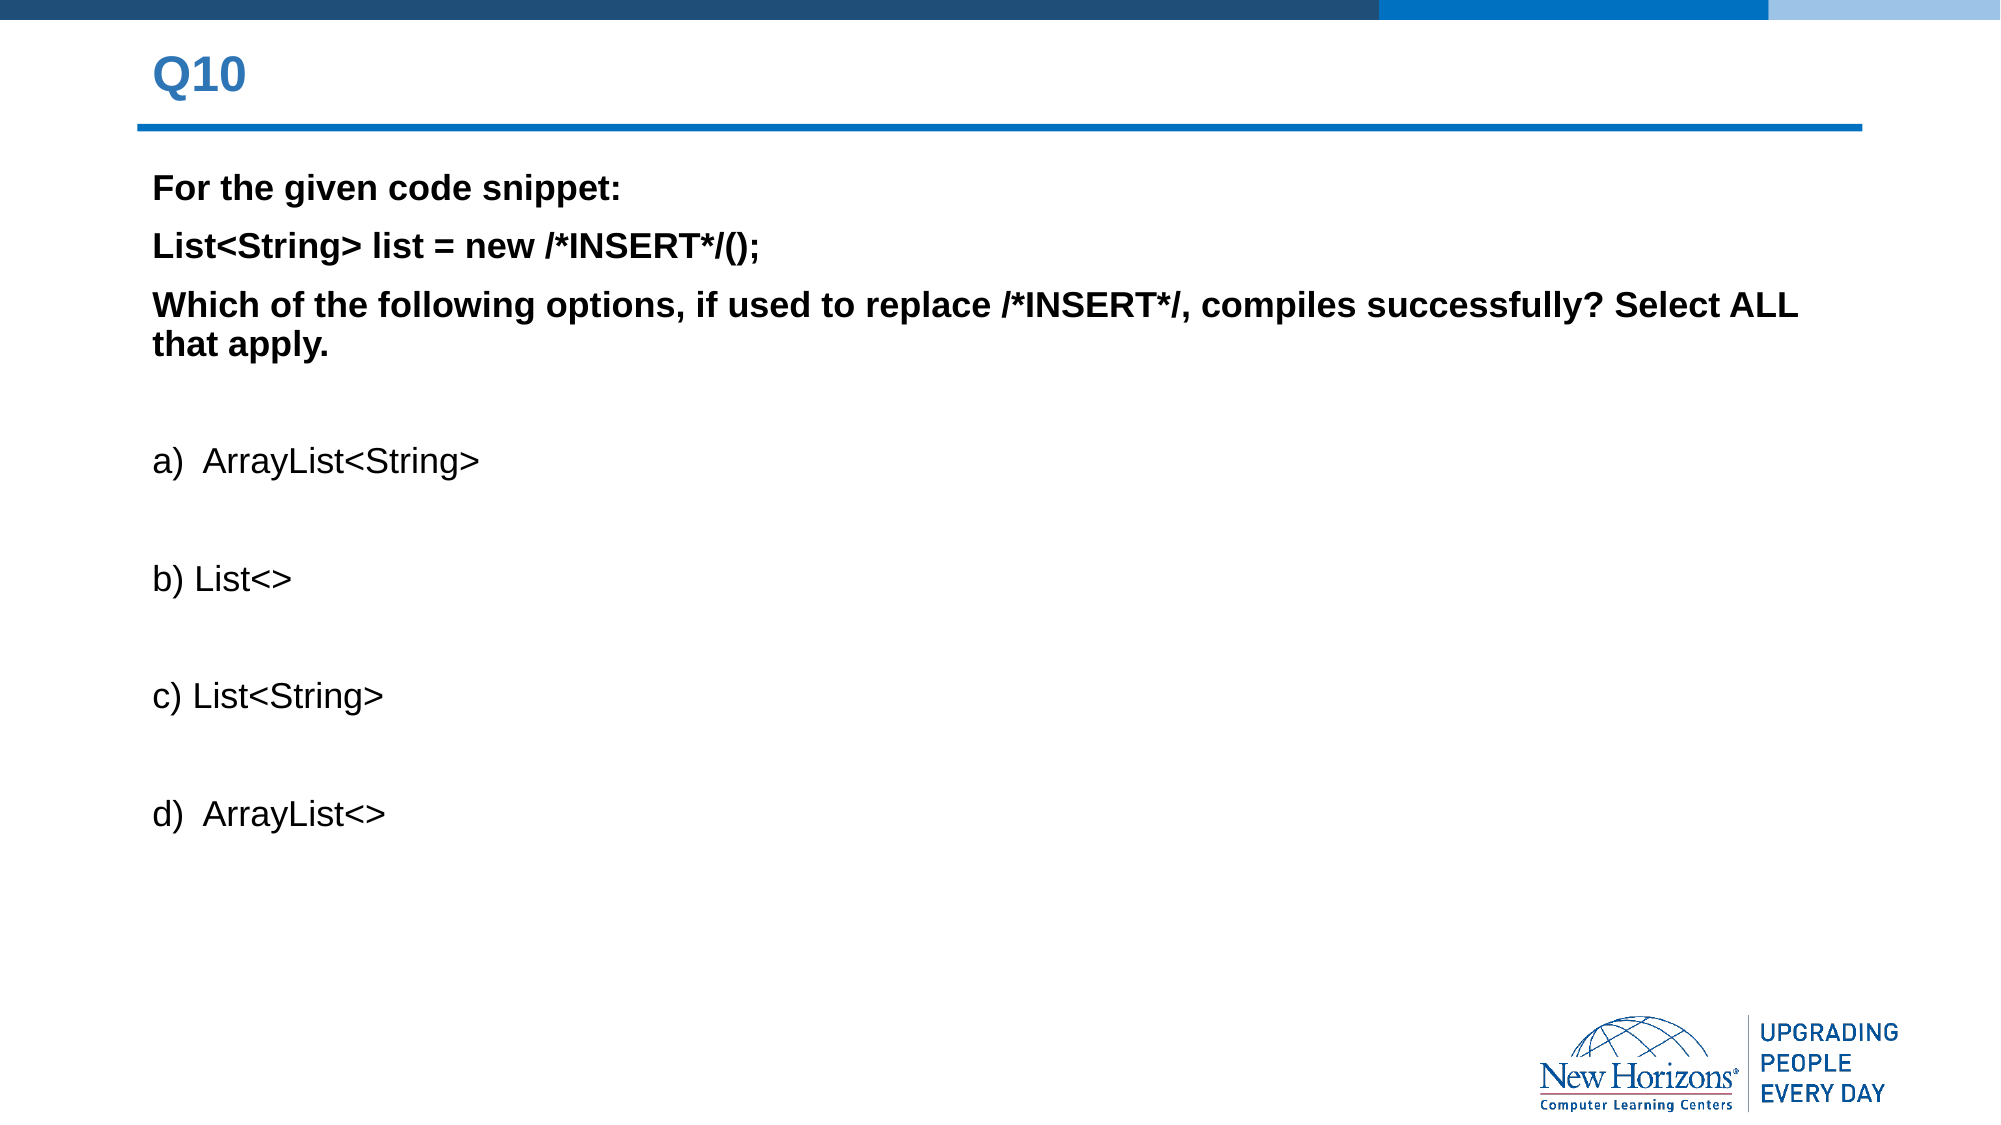

# Q10
For the given code snippet:
List<String> list = new /*INSERT*/();
Which of the following options, if used to replace /*INSERT*/, compiles successfully? Select ALL that apply.
​
a)  ArrayList<String>

b) List<>

c) List<String>

d)  ArrayList<>